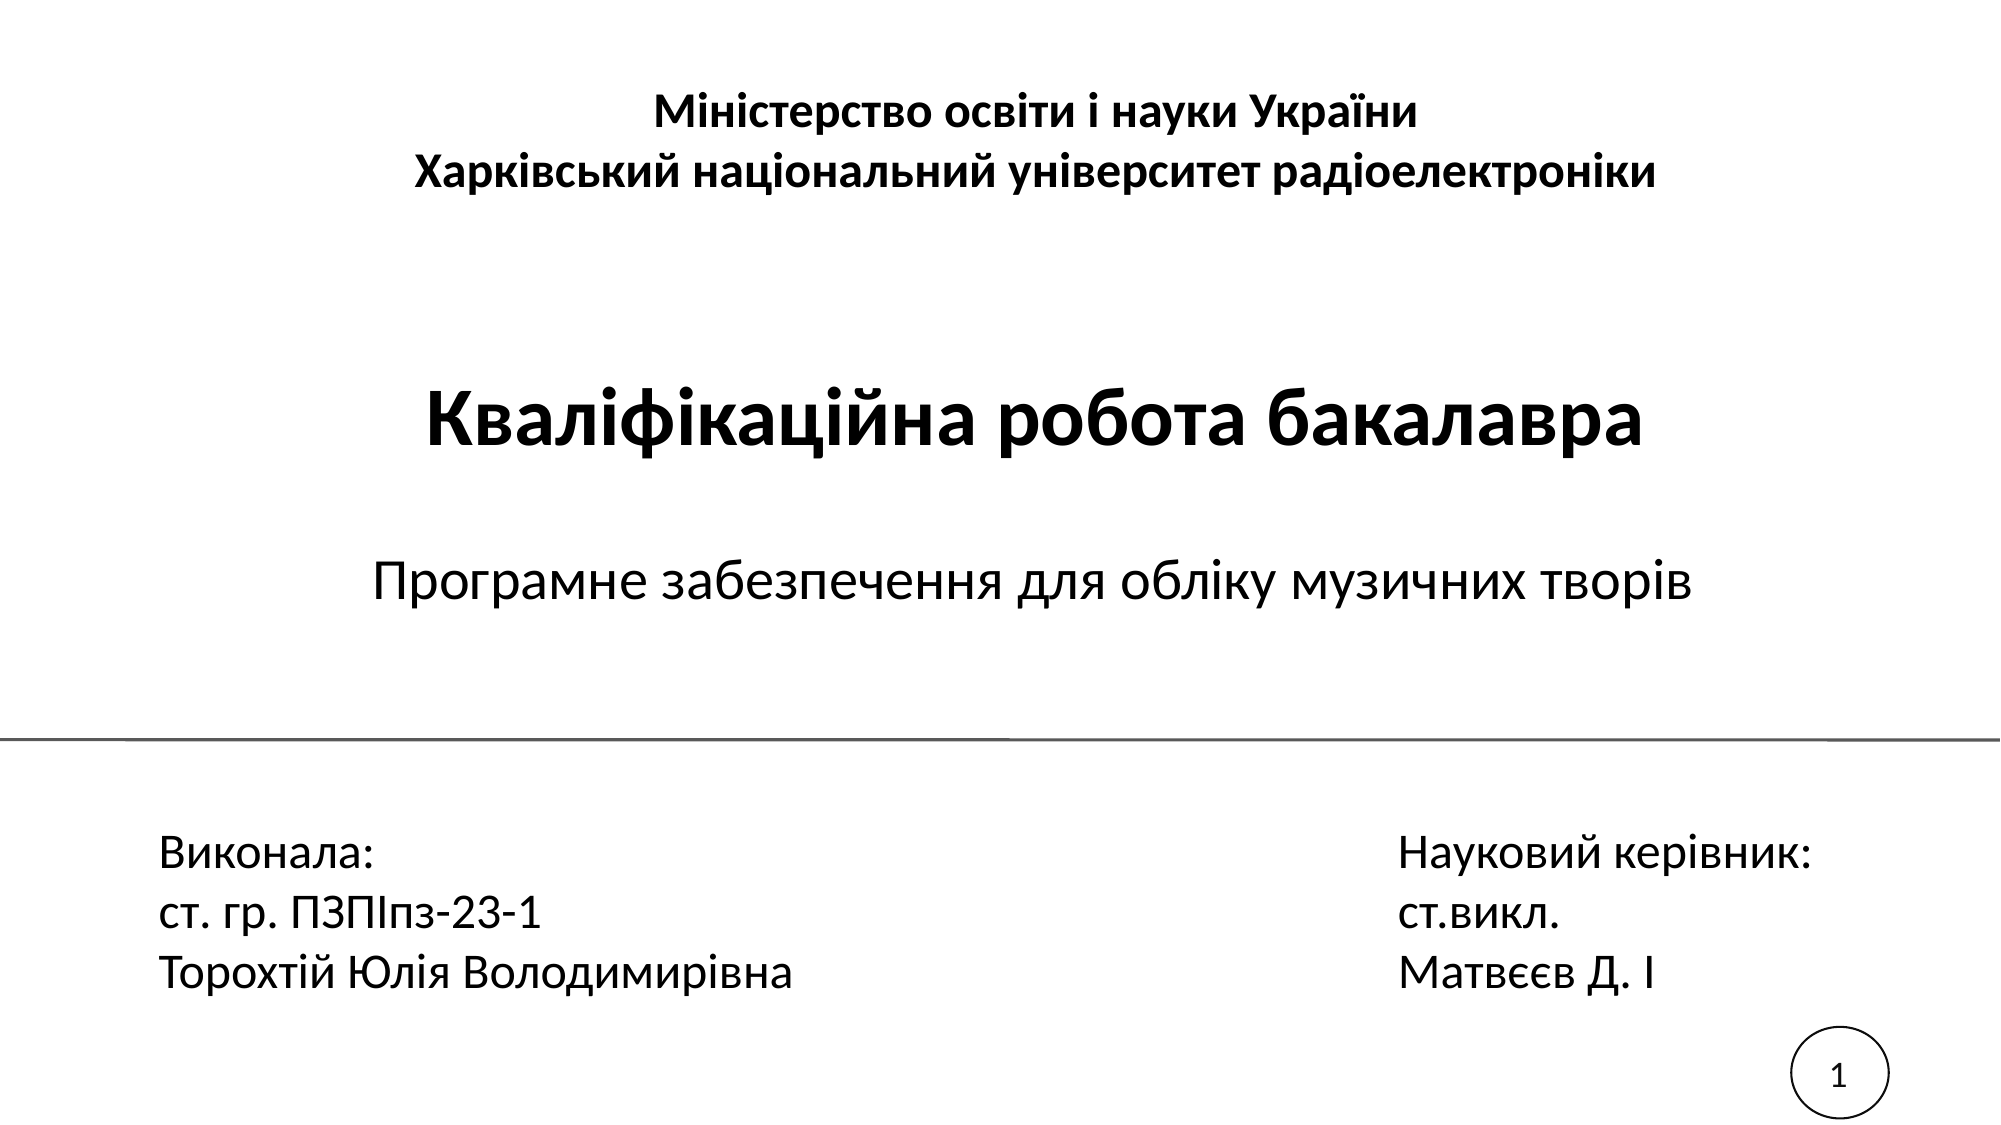

Міністерство освіти і науки України
Харківський національний університет радіоелектроніки
Кваліфікаційна робота бакалавра
Програмне забезпечення для обліку музичних творів
Виконала:
ст. гр. ПЗПІпз-23-1
Торохтій Юлія Володимирівна
Науковий керівник:
ст.викл.
Матвєєв Д. І

1